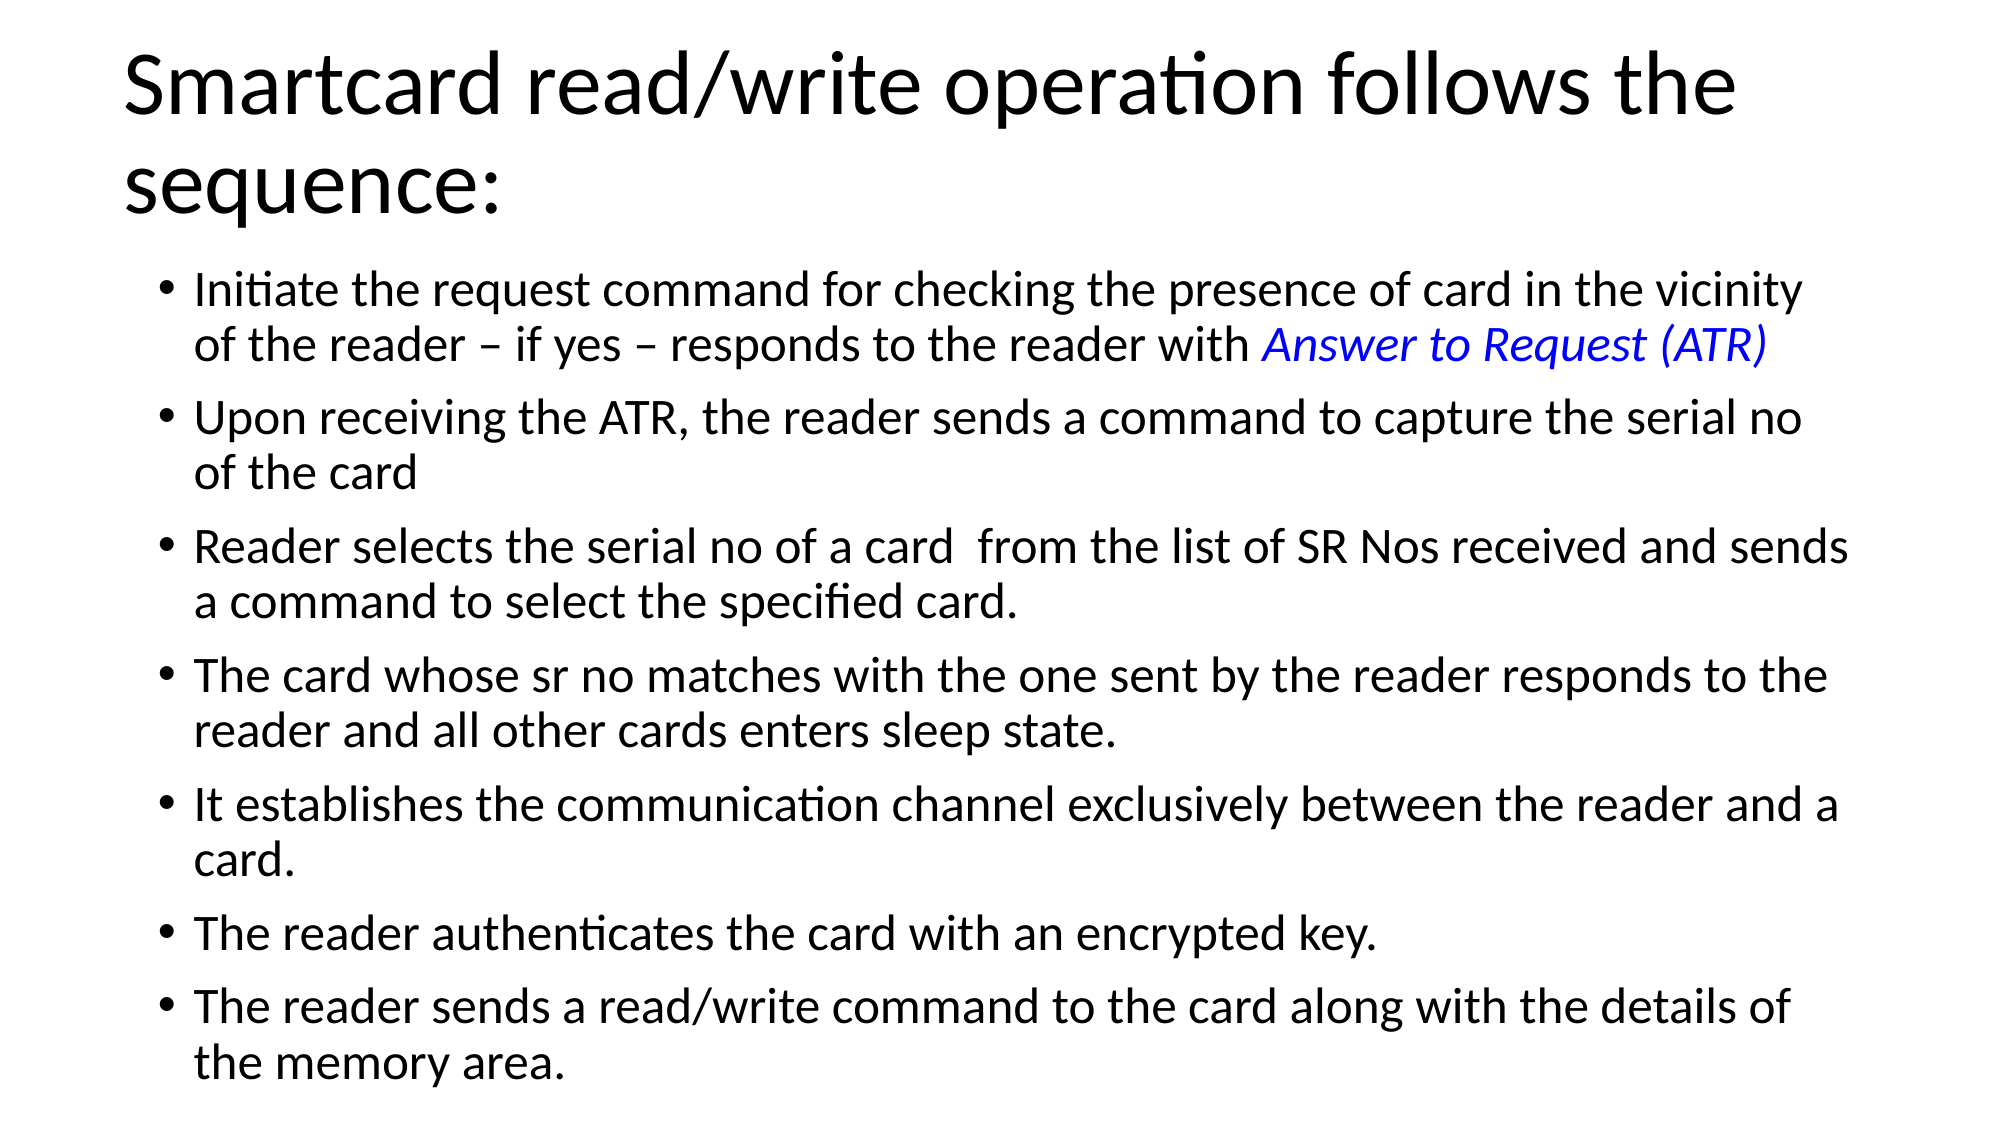

# Smartcard read/write operation follows the sequence:
Initiate the request command for checking the presence of card in the vicinity of the reader – if yes – responds to the reader with Answer to Request (ATR)
Upon receiving the ATR, the reader sends a command to capture the serial no of the card
Reader selects the serial no of a card  from the list of SR Nos received and sends a command to select the specified card.
The card whose sr no matches with the one sent by the reader responds to the reader and all other cards enters sleep state.
It establishes the communication channel exclusively between the reader and a card.
The reader authenticates the card with an encrypted key.
The reader sends a read/write command to the card along with the details of the memory area.